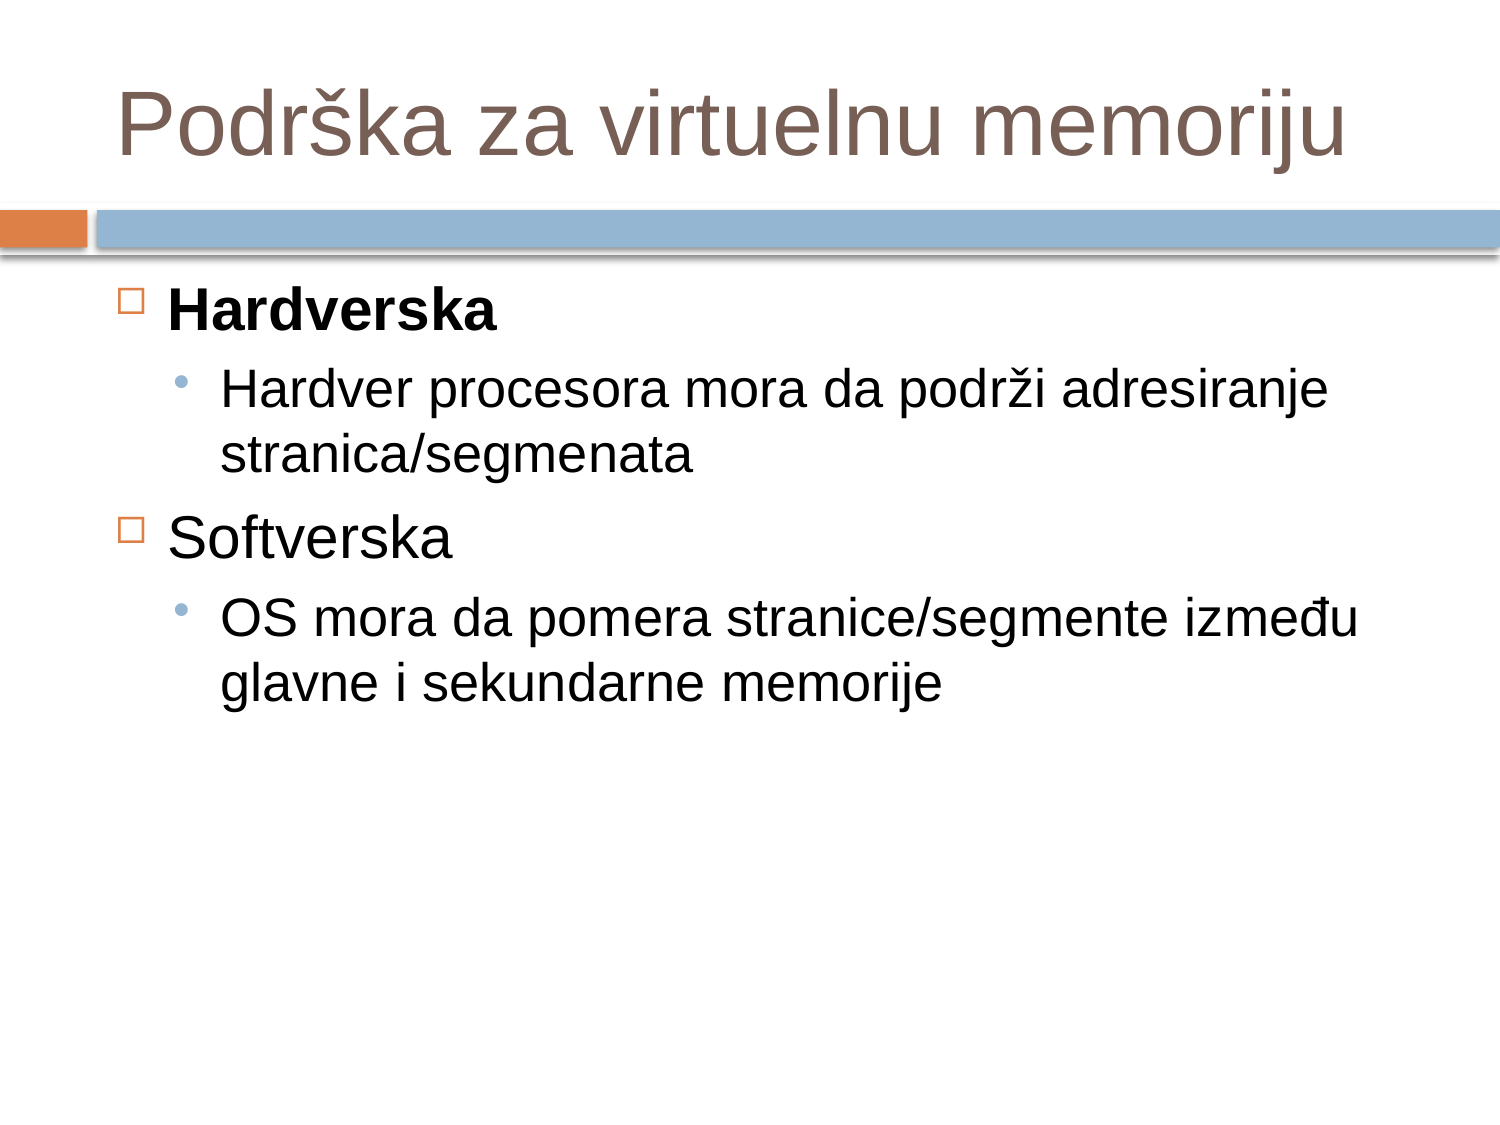

# Podrška za virtuelnu memoriju
Hardverska
Hardver procesora mora da podrži adresiranje stranica/segmenata
Softverska
OS mora da pomera stranice/segmente između glavne i sekundarne memorije